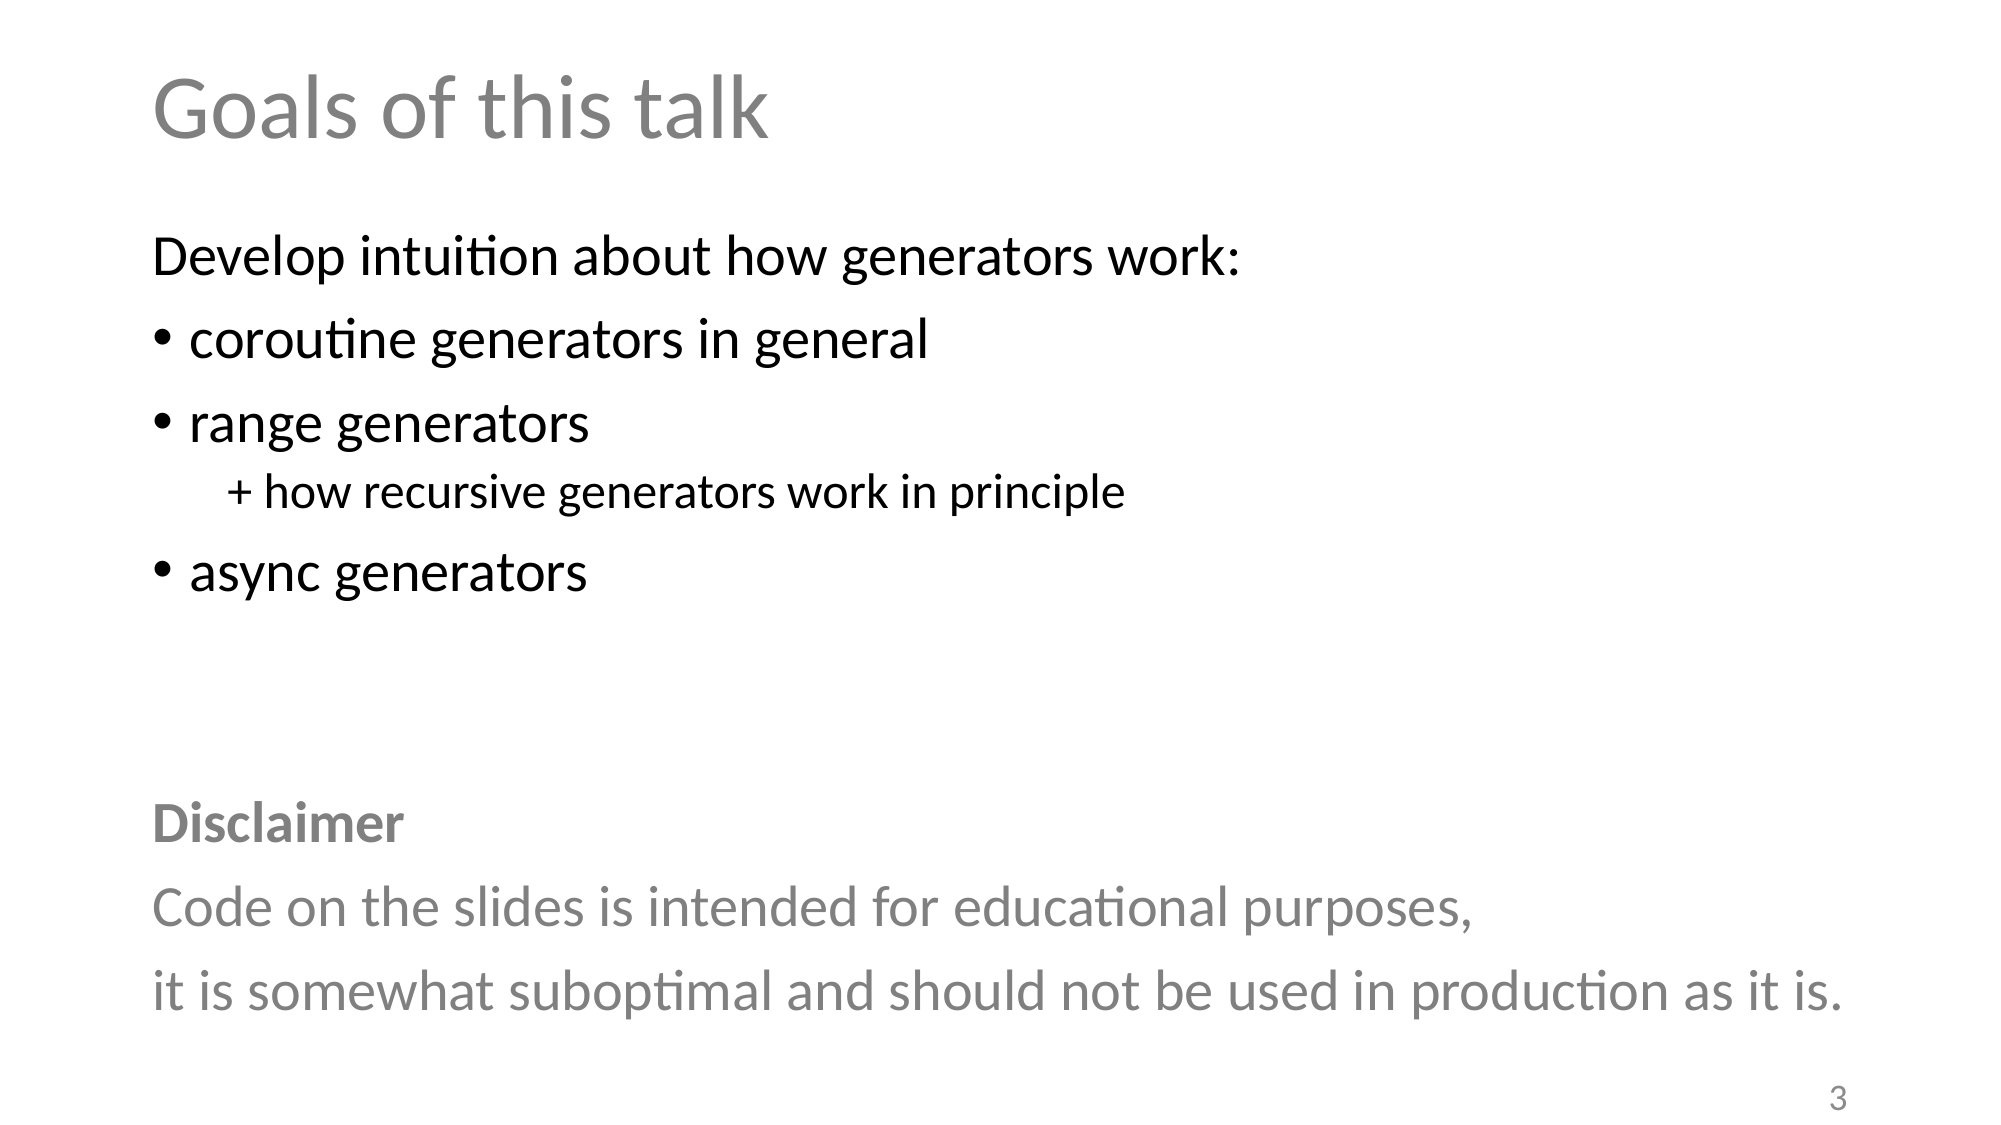

# Goals of this talk
Develop intuition about how generators work:
coroutine generators in general
range generators
+ how recursive generators work in principle
async generators

Disclaimer
Code on the slides is intended for educational purposes,
it is somewhat suboptimal and should not be used in production as it is.
3